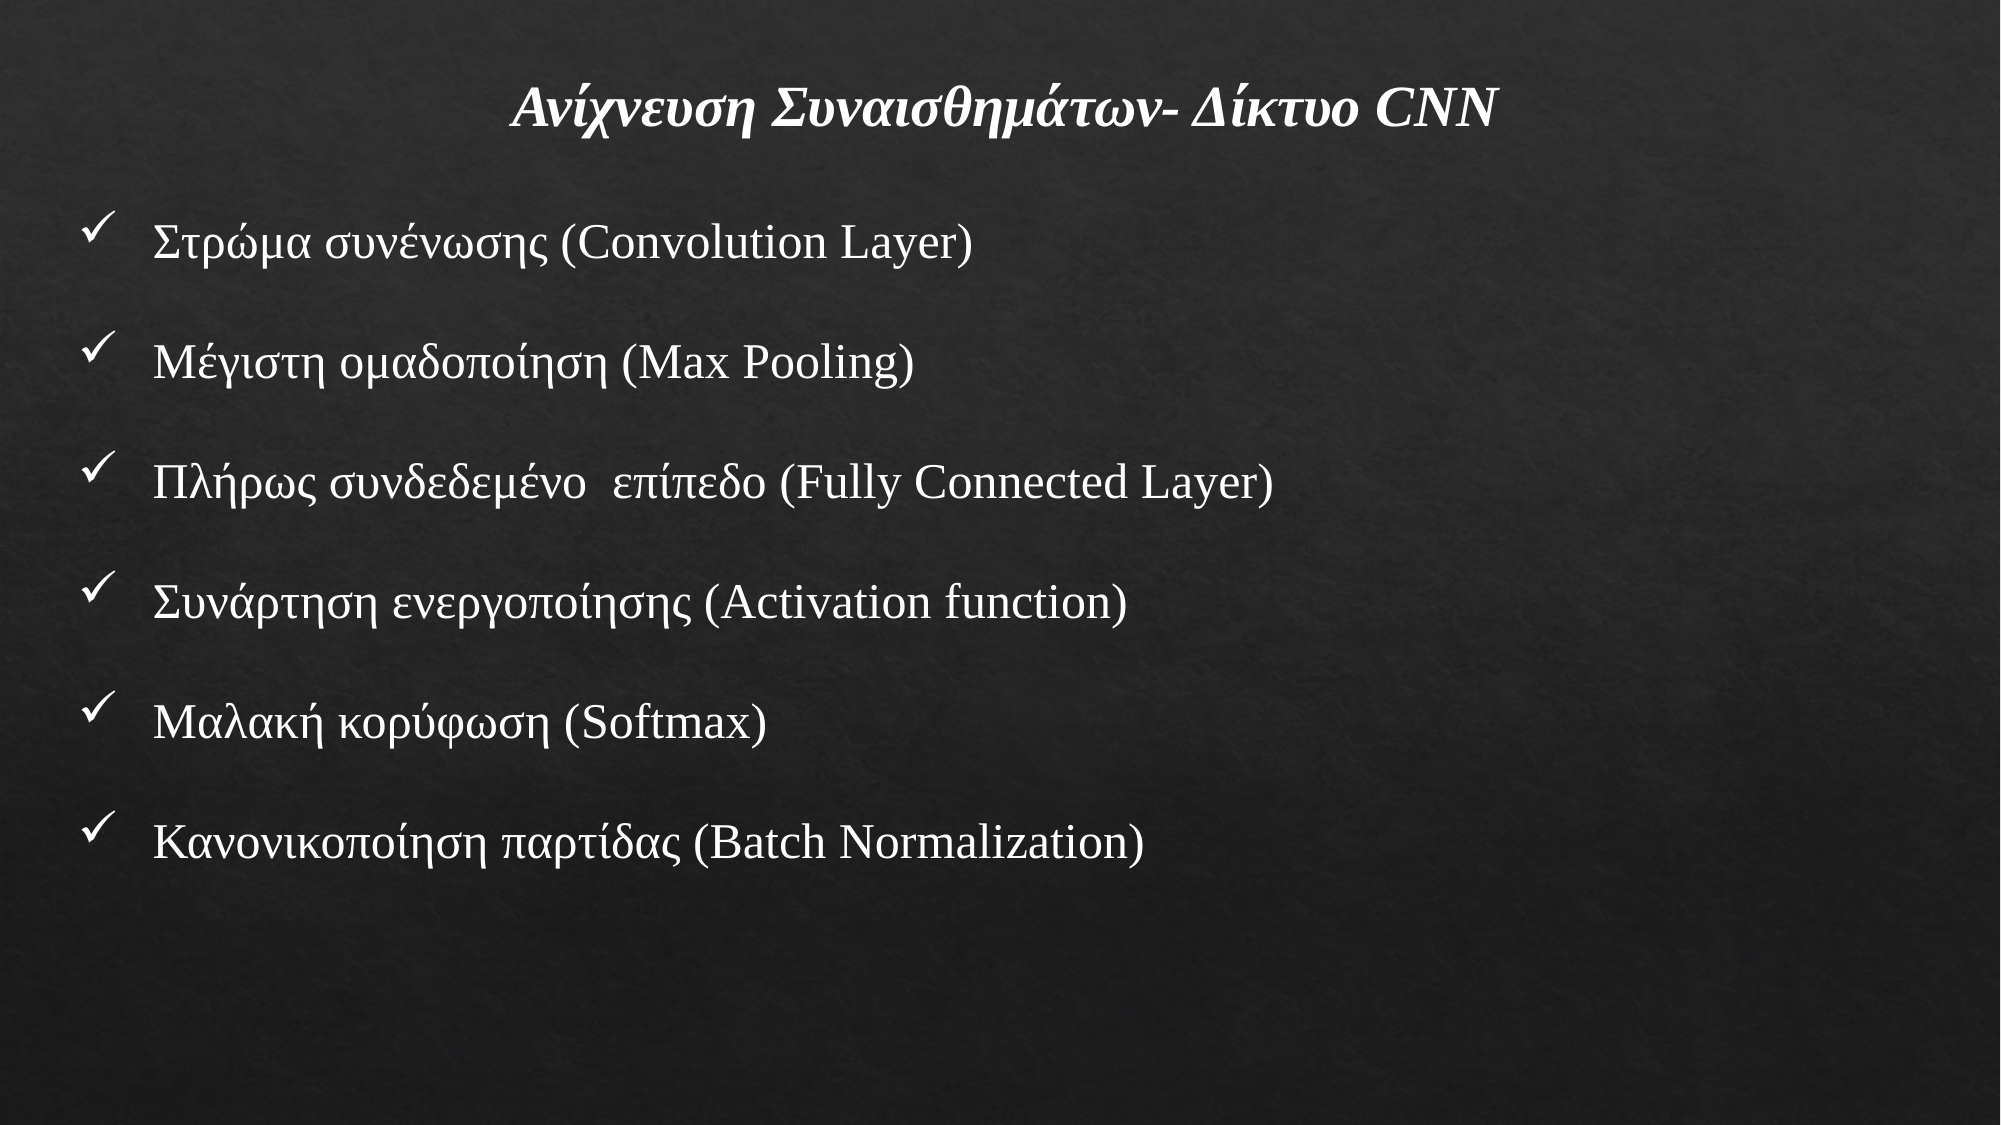

Ανίχνευση Συναισθημάτων- Δίκτυο CNN

Στρώμα συνένωσης (Convolution Layer)

Μέγιστη ομαδοποίηση (Max Pooling)

Πλήρως συνδεδεμένο  επίπεδο (Fully Connected Layer)

Συνάρτηση ενεργοποίησης (Activation function)

Μαλακή κορύφωση (Softmax)

Κανονικοποίηση παρτίδας (Batch Normalization)